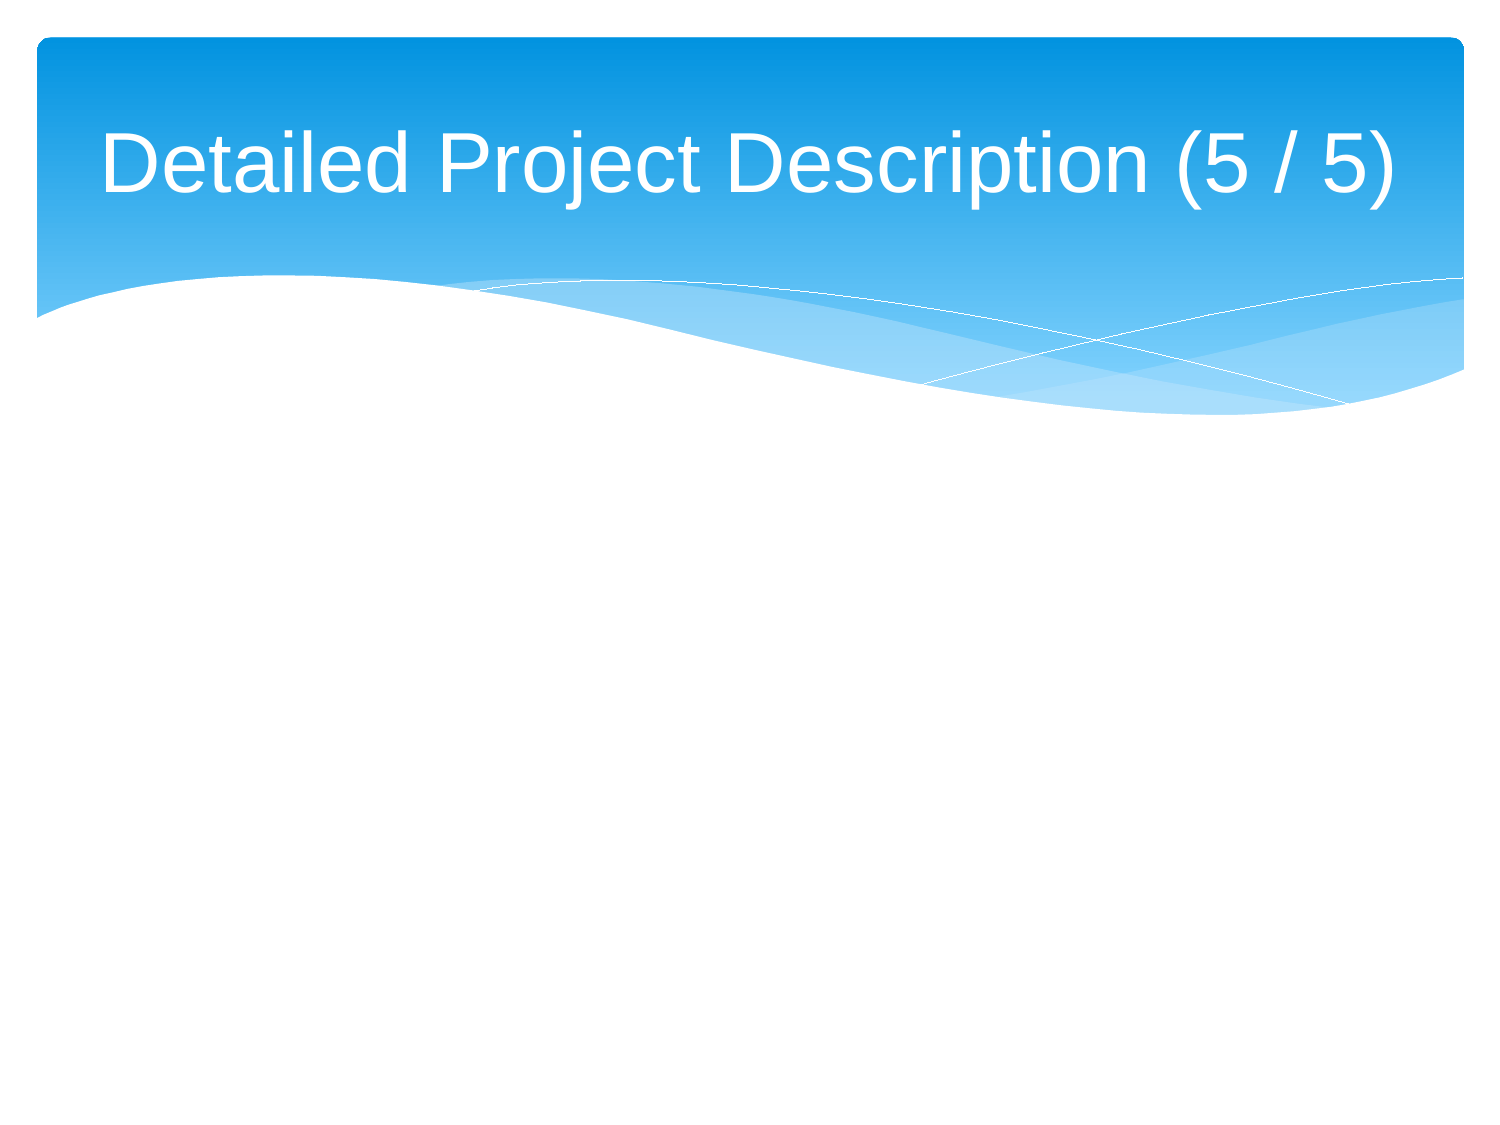

# Detailed Project Description (5 / 5)